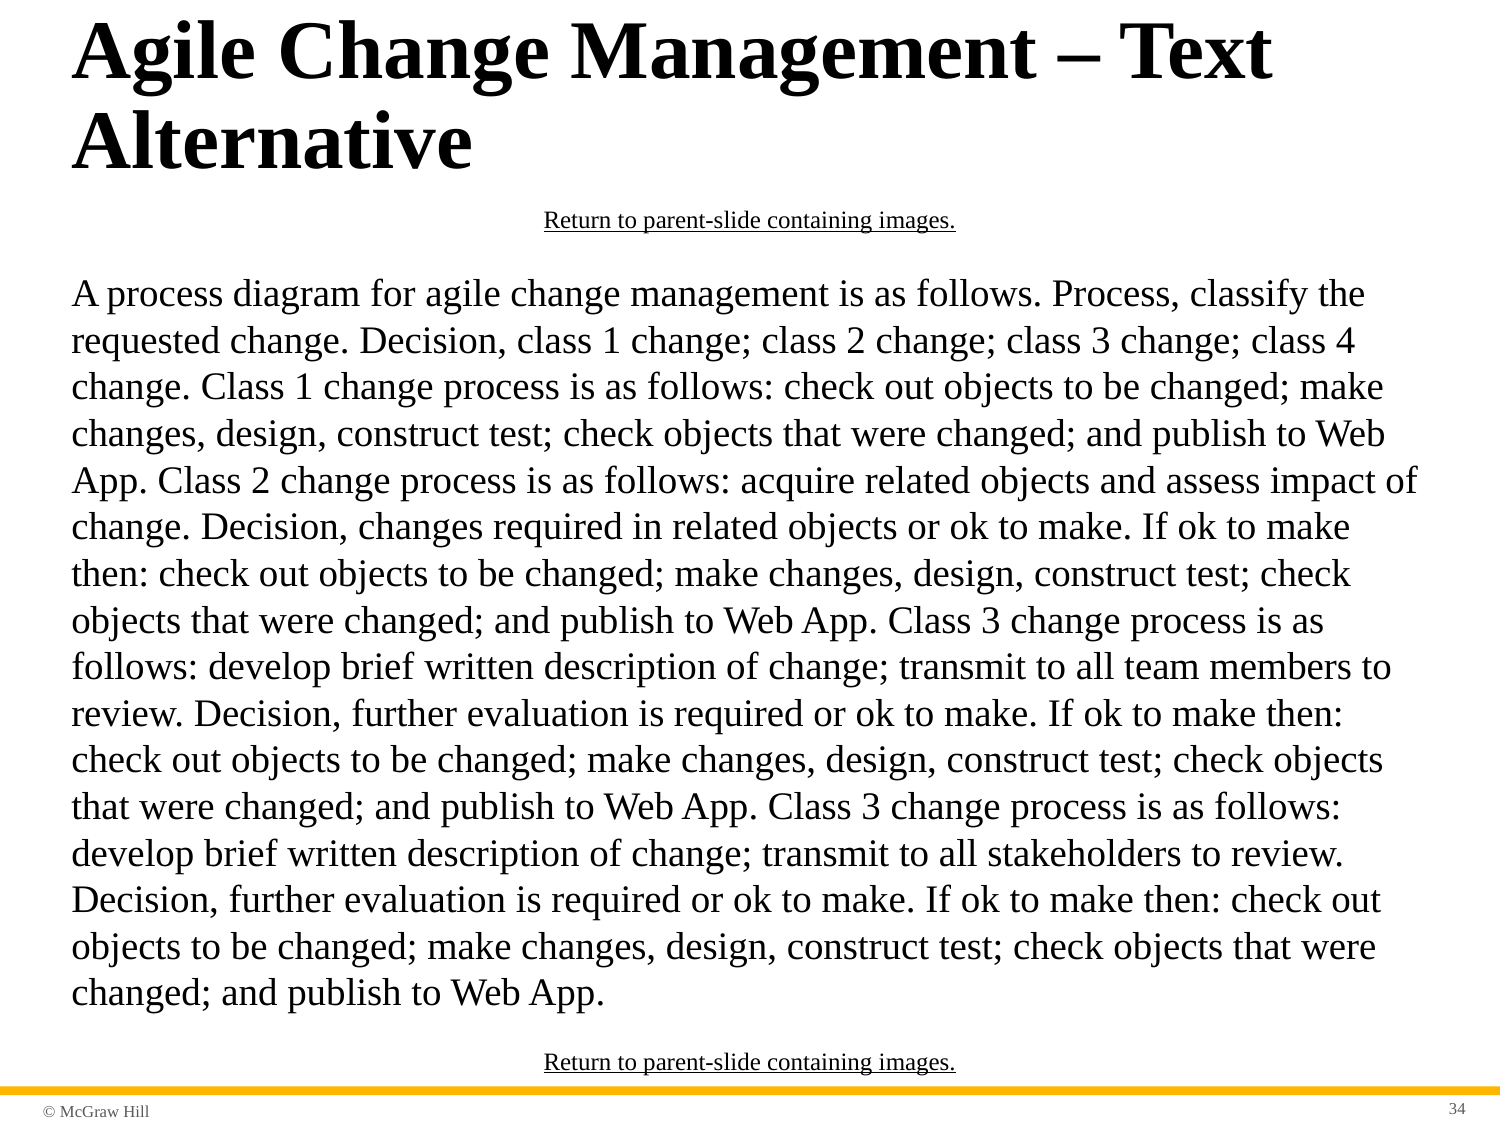

# Agile Change Management – Text Alternative
Return to parent-slide containing images.
A process diagram for agile change management is as follows. Process, classify the requested change. Decision, class 1 change; class 2 change; class 3 change; class 4 change. Class 1 change process is as follows: check out objects to be changed; make changes, design, construct test; check objects that were changed; and publish to Web App. Class 2 change process is as follows: acquire related objects and assess impact of change. Decision, changes required in related objects or ok to make. If ok to make then: check out objects to be changed; make changes, design, construct test; check objects that were changed; and publish to Web App. Class 3 change process is as follows: develop brief written description of change; transmit to all team members to review. Decision, further evaluation is required or ok to make. If ok to make then: check out objects to be changed; make changes, design, construct test; check objects that were changed; and publish to Web App. Class 3 change process is as follows: develop brief written description of change; transmit to all stakeholders to review. Decision, further evaluation is required or ok to make. If ok to make then: check out objects to be changed; make changes, design, construct test; check objects that were changed; and publish to Web App.
Return to parent-slide containing images.
34